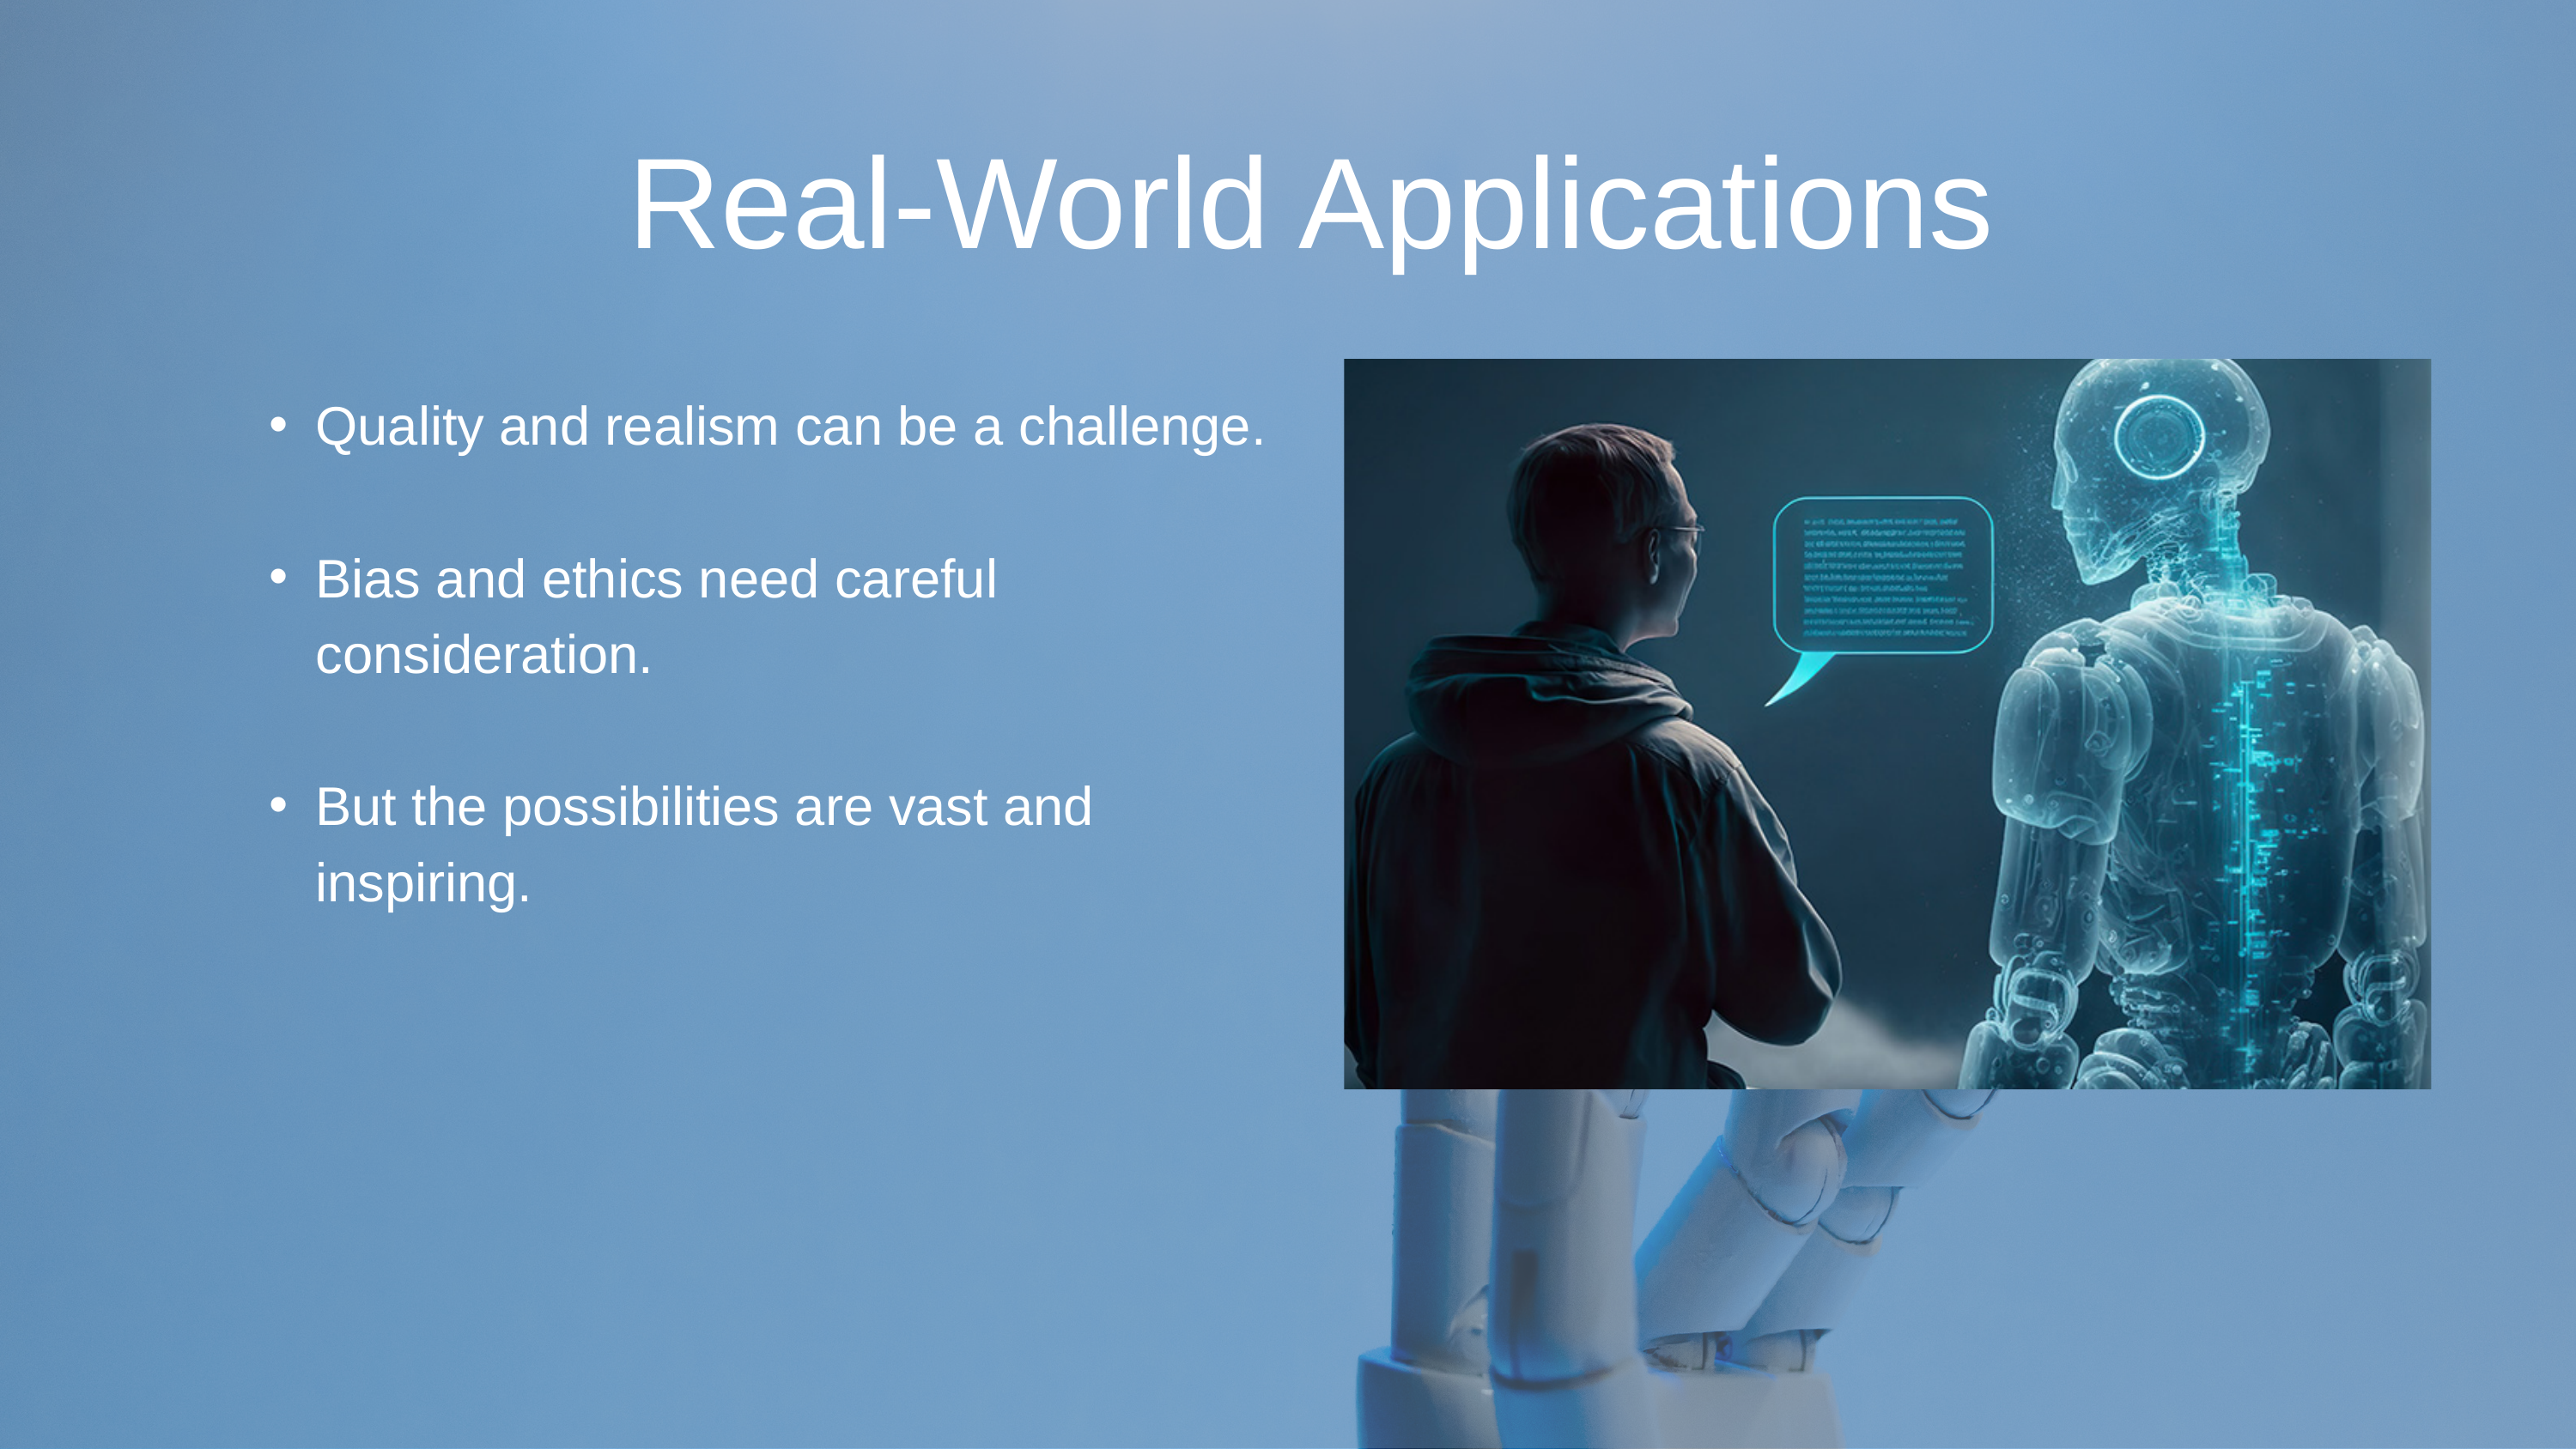

Real-World Applications

Quality and realism can be a challenge.

Bias and ethics need careful consideration.

But the possibilities are vast and inspiring.